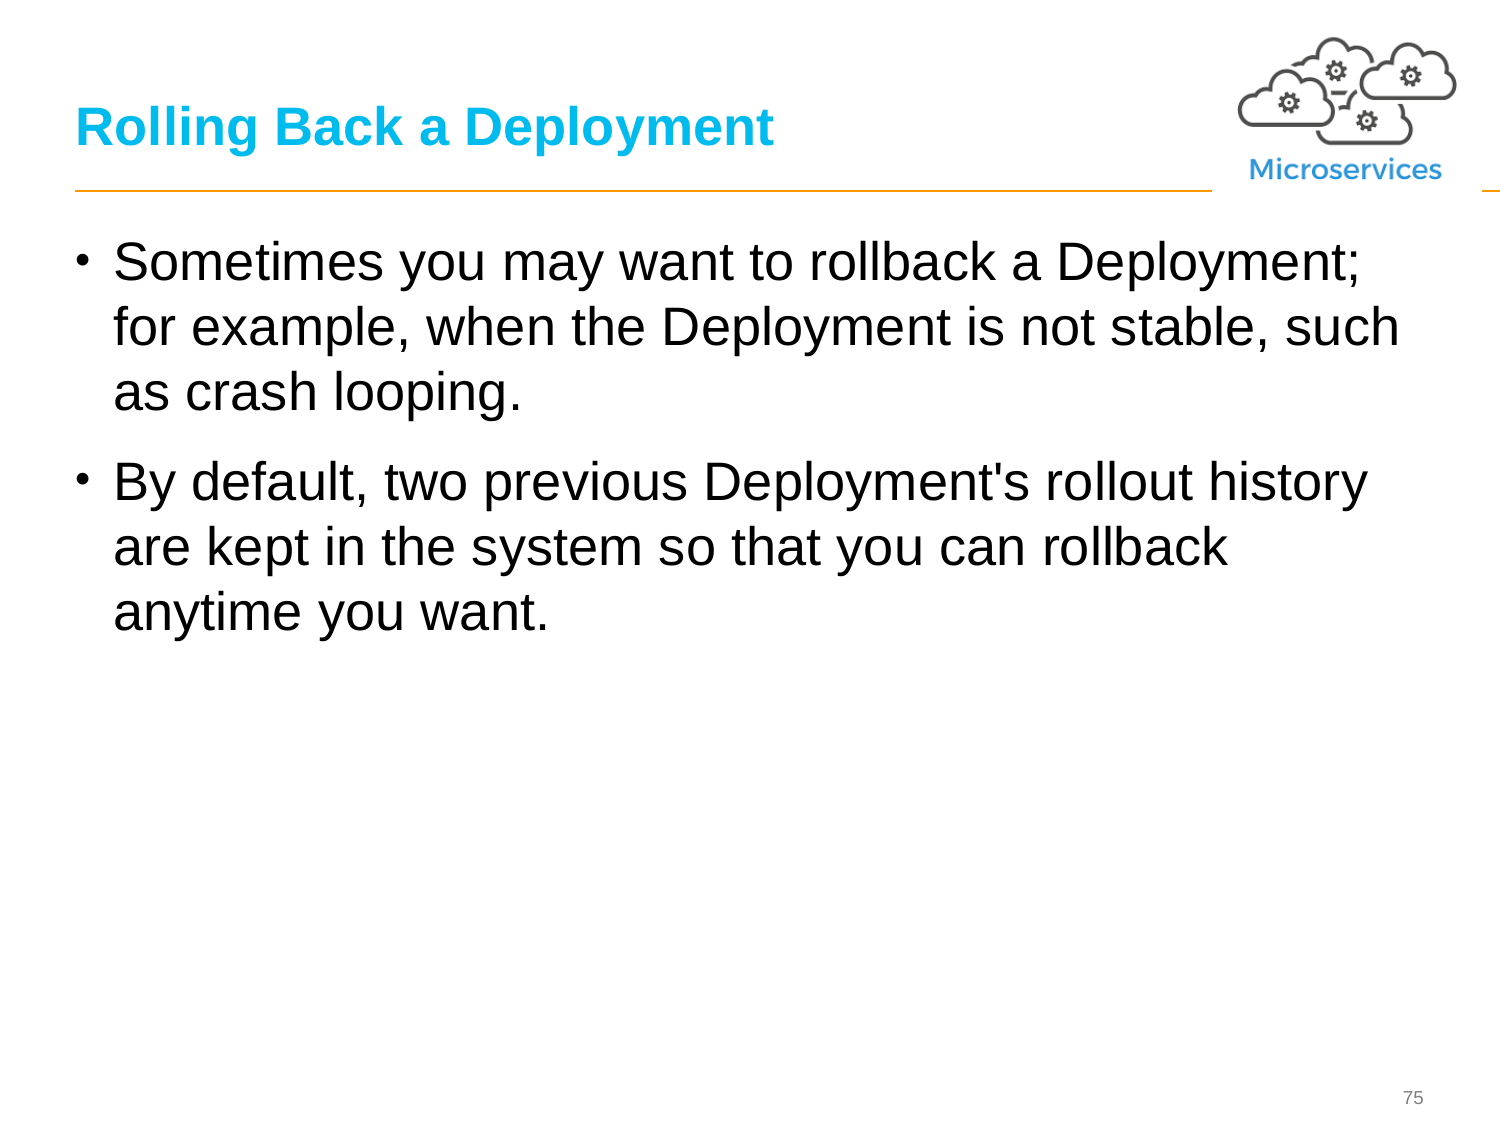

# Rolling Back a Deployment
Sometimes you may want to rollback a Deployment; for example, when the Deployment is not stable, such as crash looping.
By default, two previous Deployment's rollout history are kept in the system so that you can rollback anytime you want.